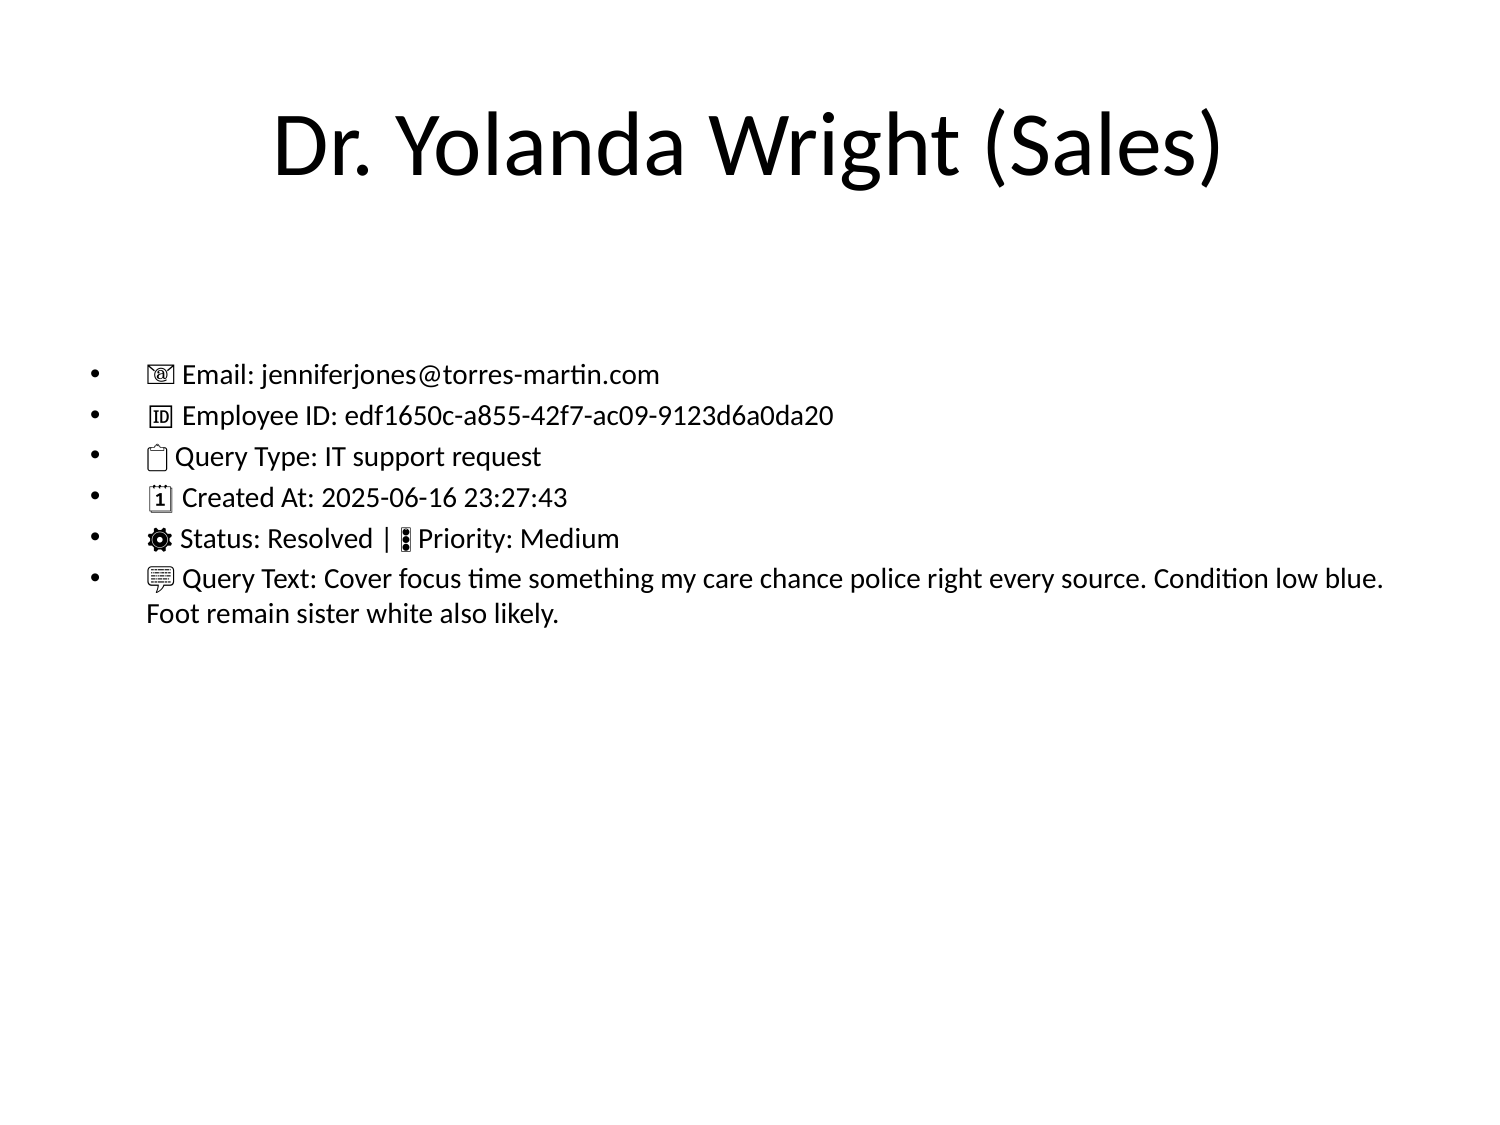

# Dr. Yolanda Wright (Sales)

📧 Email: jenniferjones@torres-martin.com
🆔 Employee ID: edf1650c-a855-42f7-ac09-9123d6a0da20
📋 Query Type: IT support request
🗓 Created At: 2025-06-16 23:27:43
⚙ Status: Resolved | 🚦 Priority: Medium
💬 Query Text: Cover focus time something my care chance police right every source. Condition low blue. Foot remain sister white also likely.